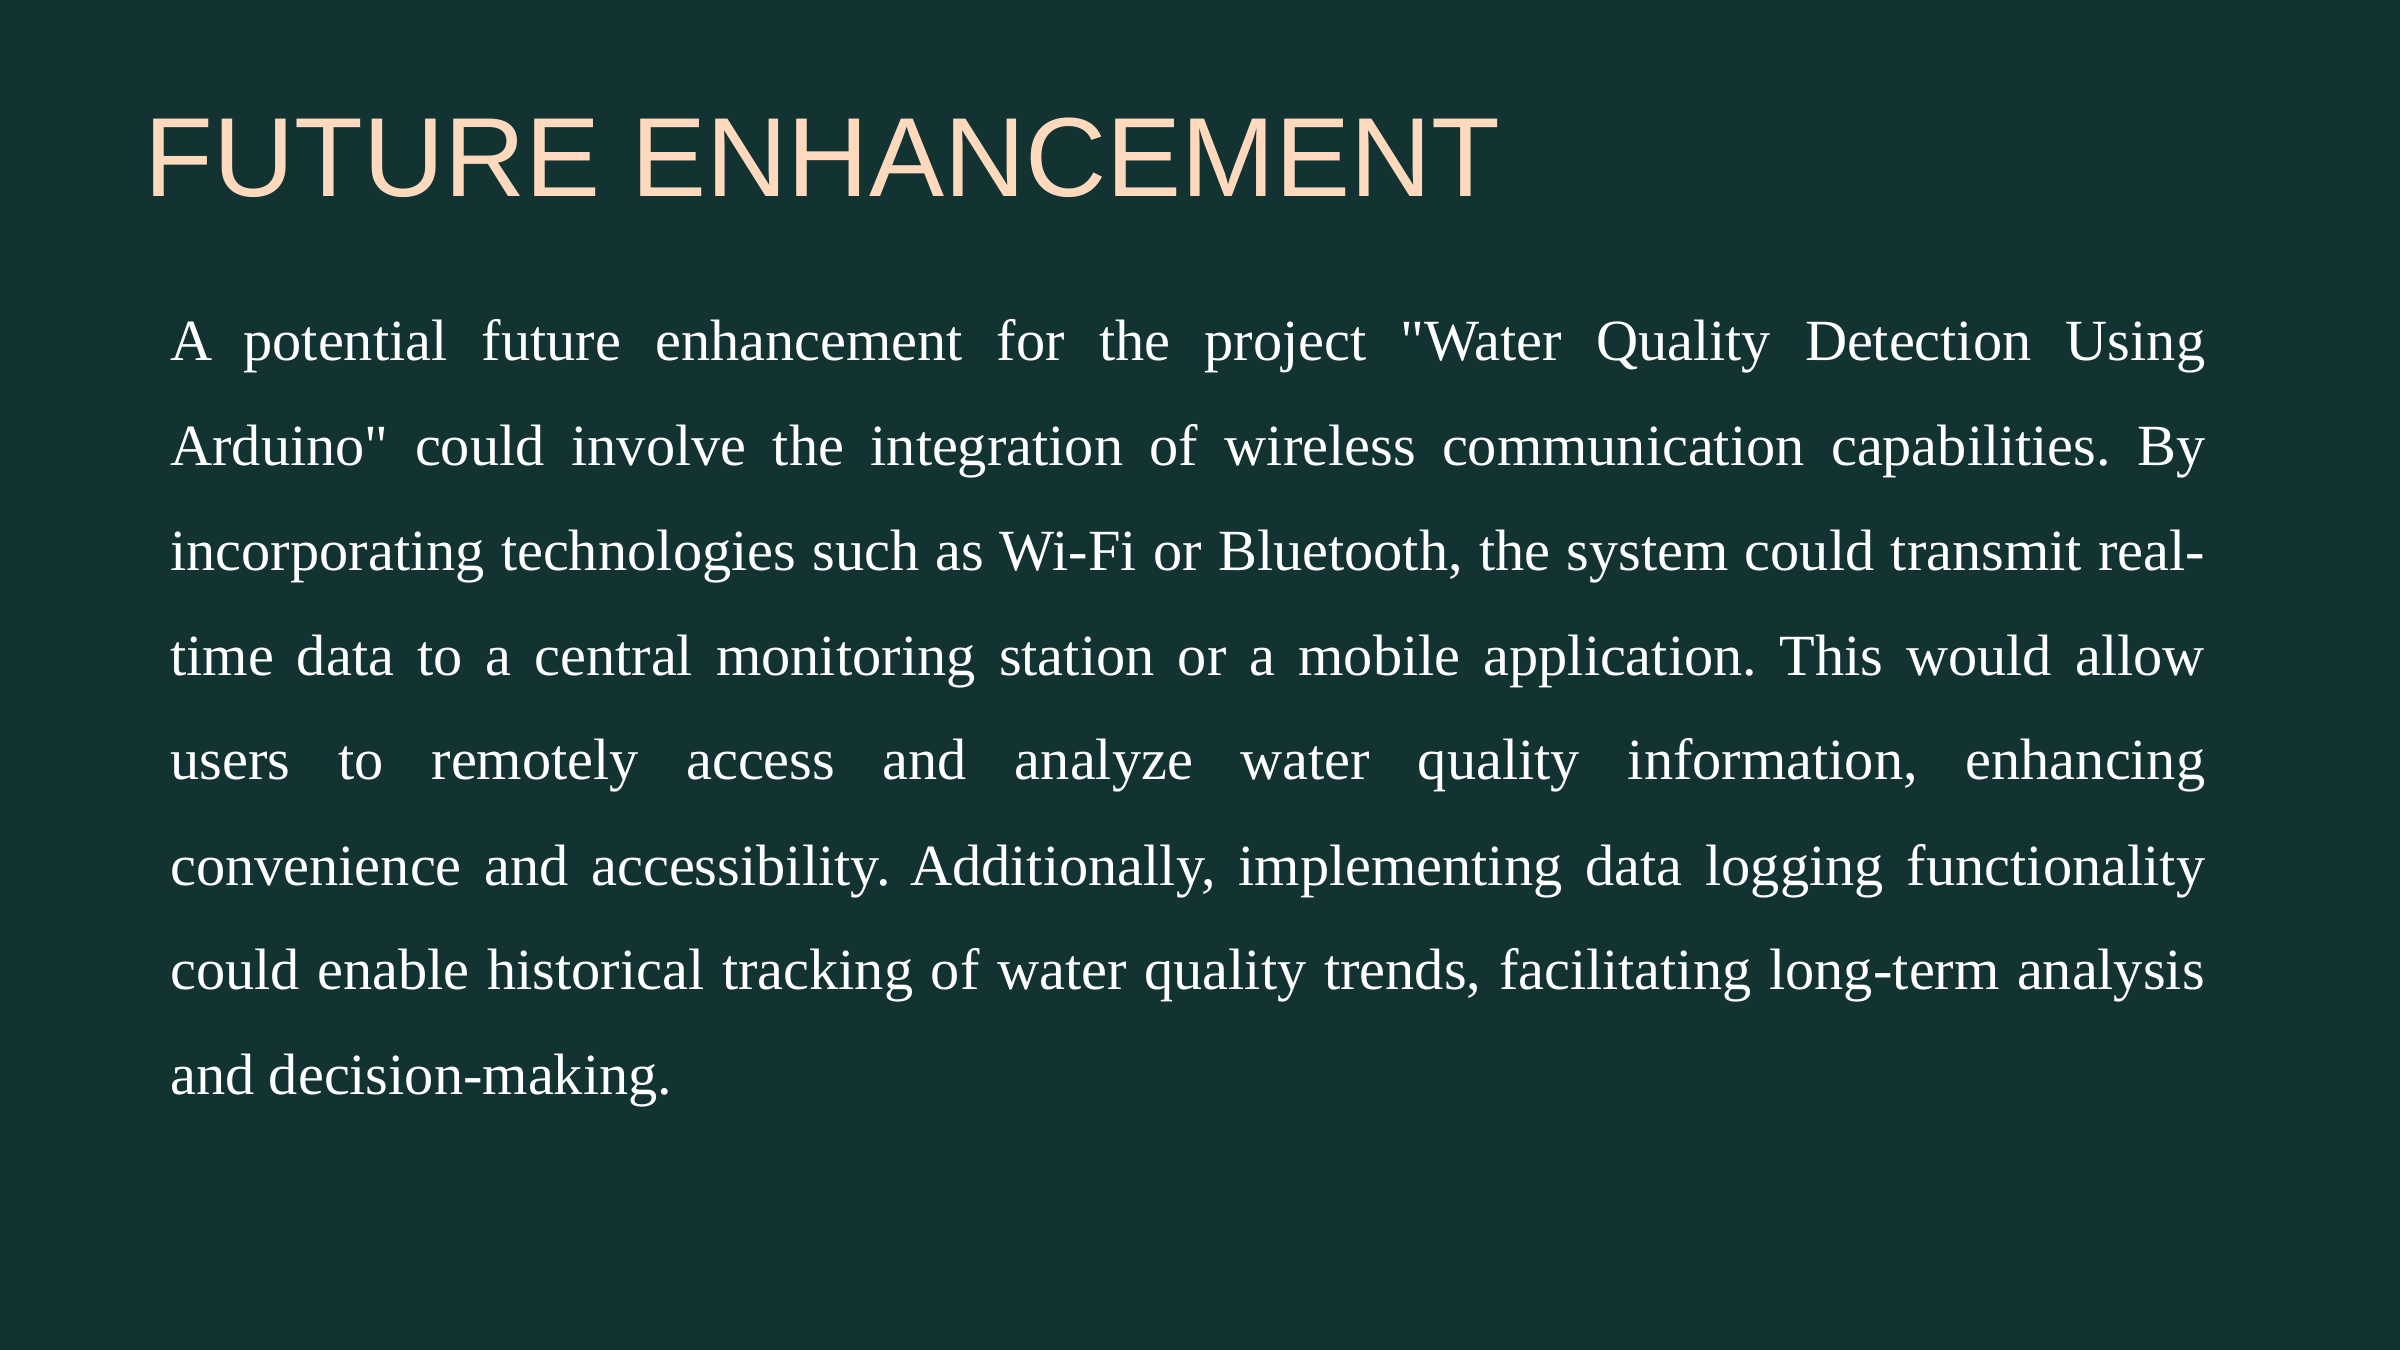

FUTURE ENHANCEMENT
A potential future enhancement for the project "Water Quality Detection Using Arduino" could involve the integration of wireless communication capabilities. By incorporating technologies such as Wi-Fi or Bluetooth, the system could transmit real-time data to a central monitoring station or a mobile application. This would allow users to remotely access and analyze water quality information, enhancing convenience and accessibility. Additionally, implementing data logging functionality could enable historical tracking of water quality trends, facilitating long-term analysis and decision-making.